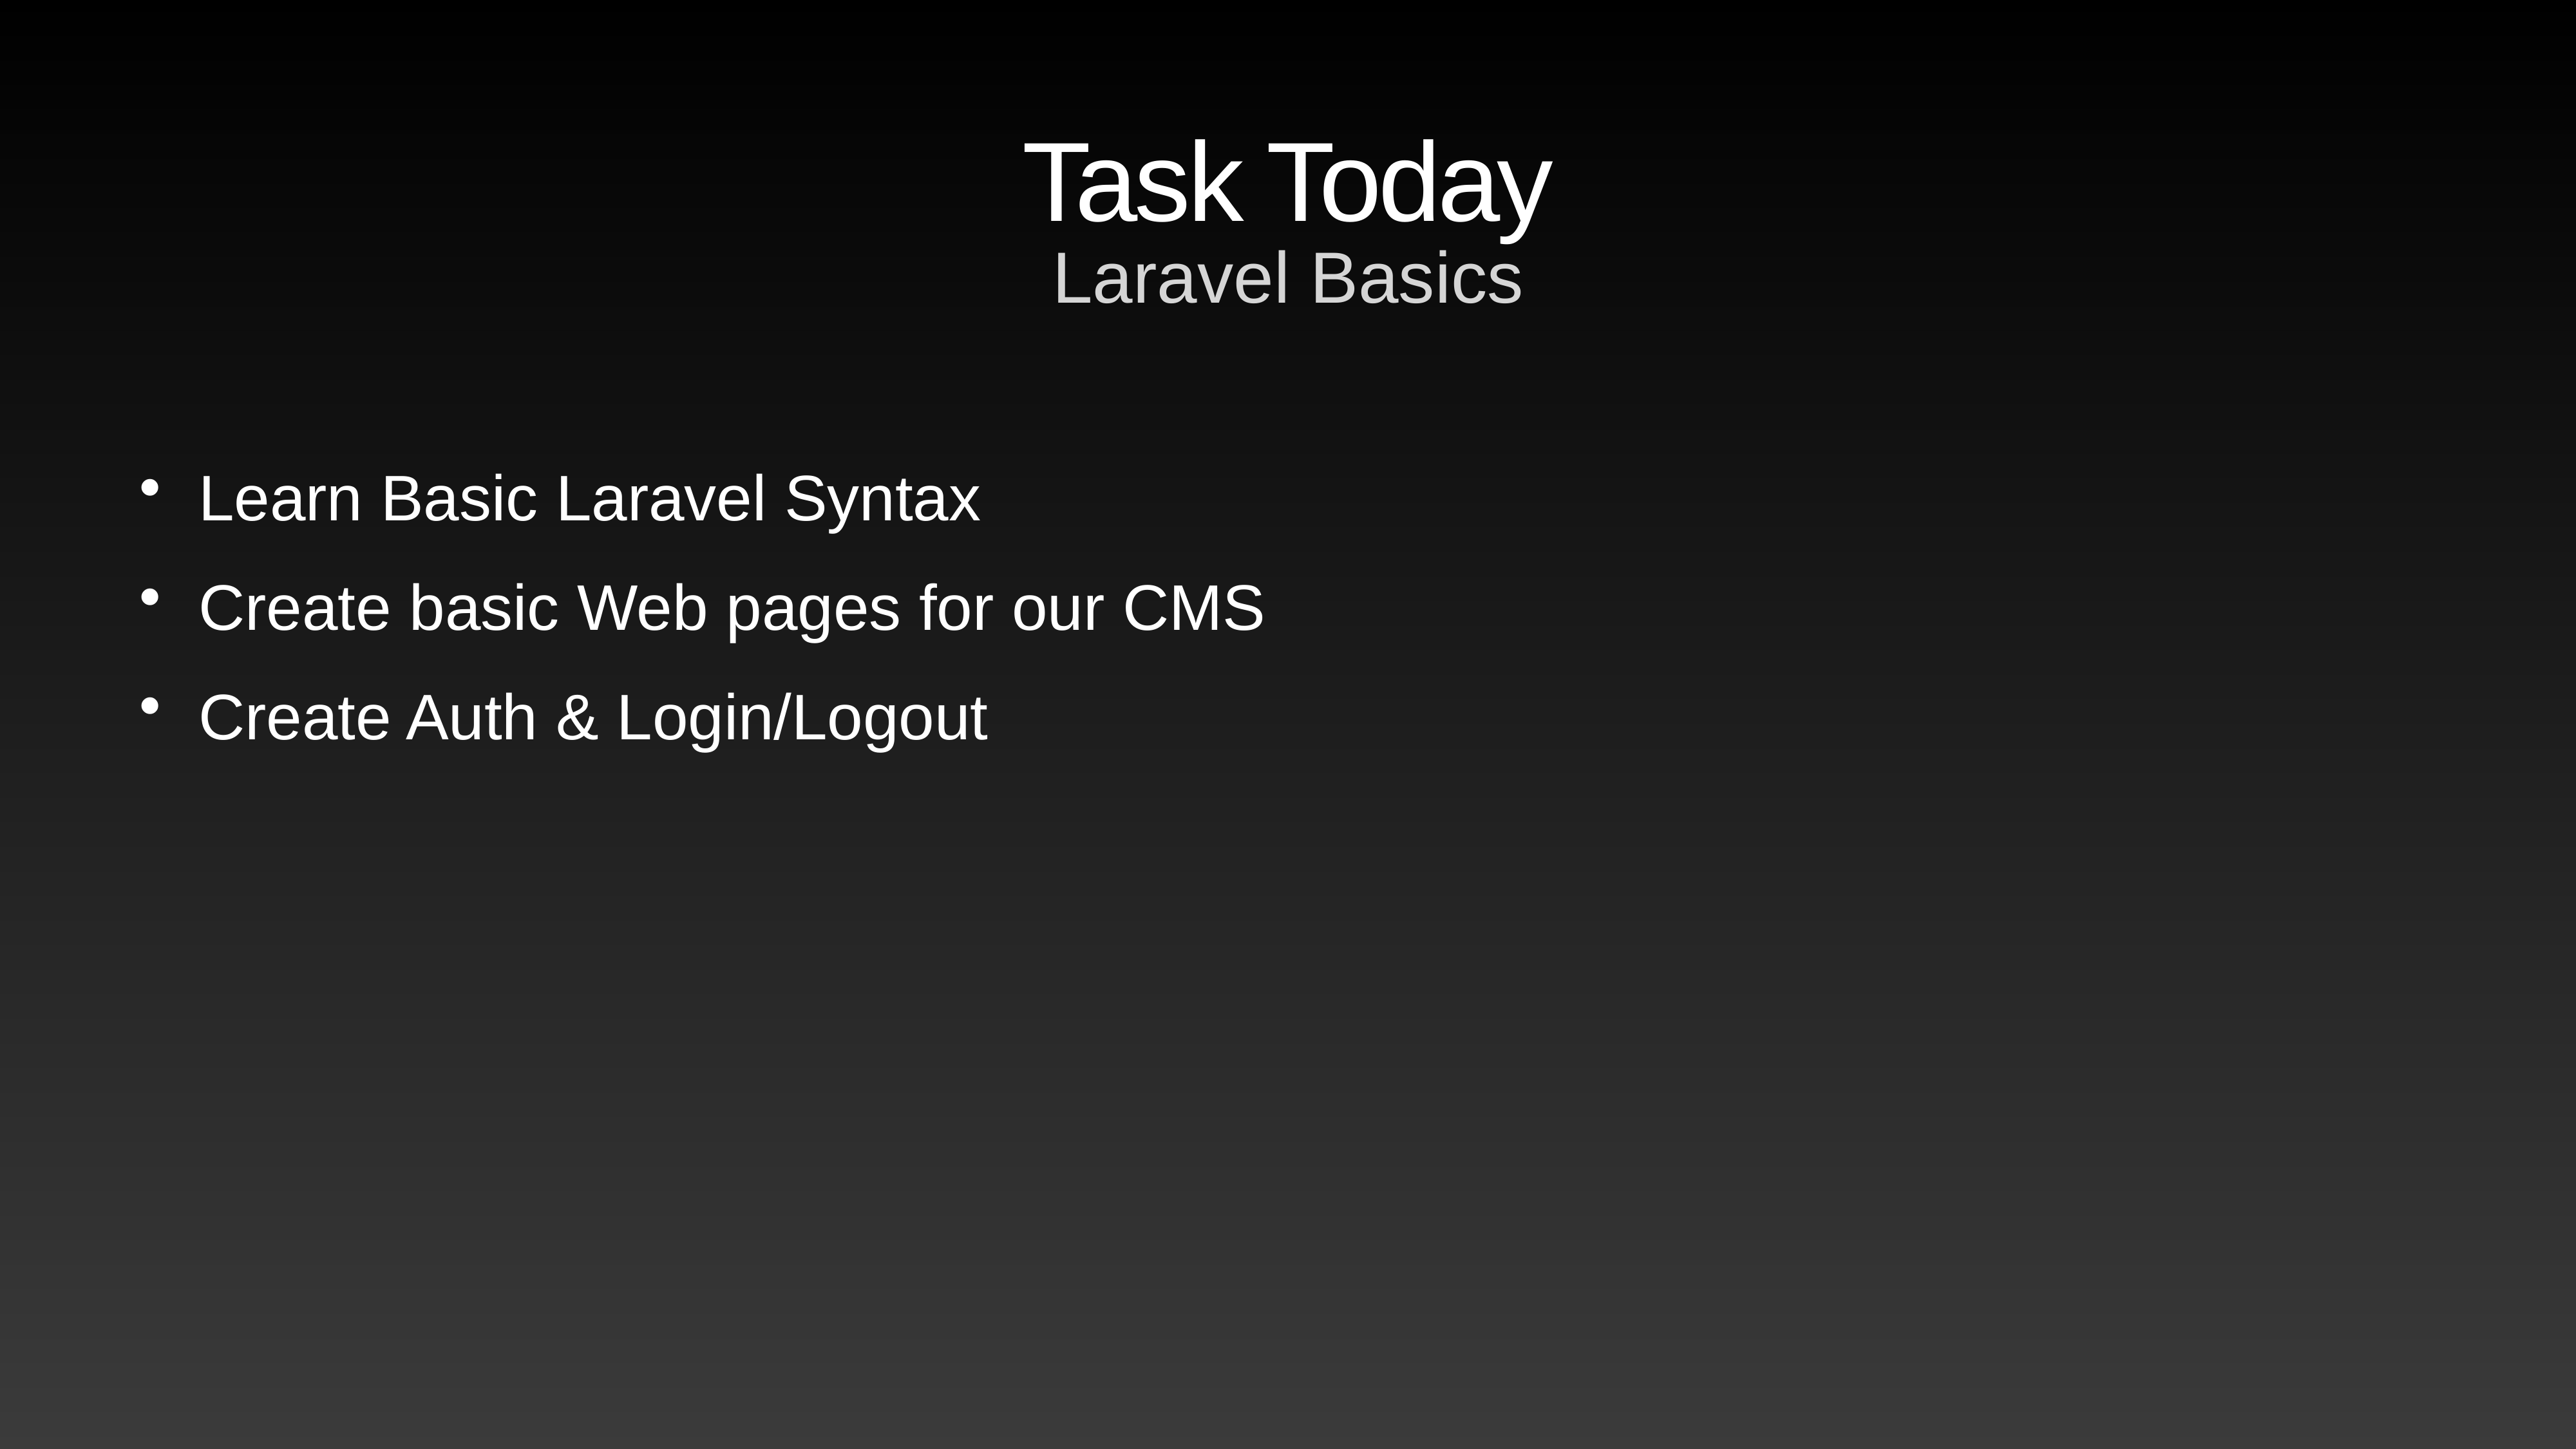

# Task Today
Laravel Basics
Learn Basic Laravel Syntax
Create basic Web pages for our CMS
Create Auth & Login/Logout